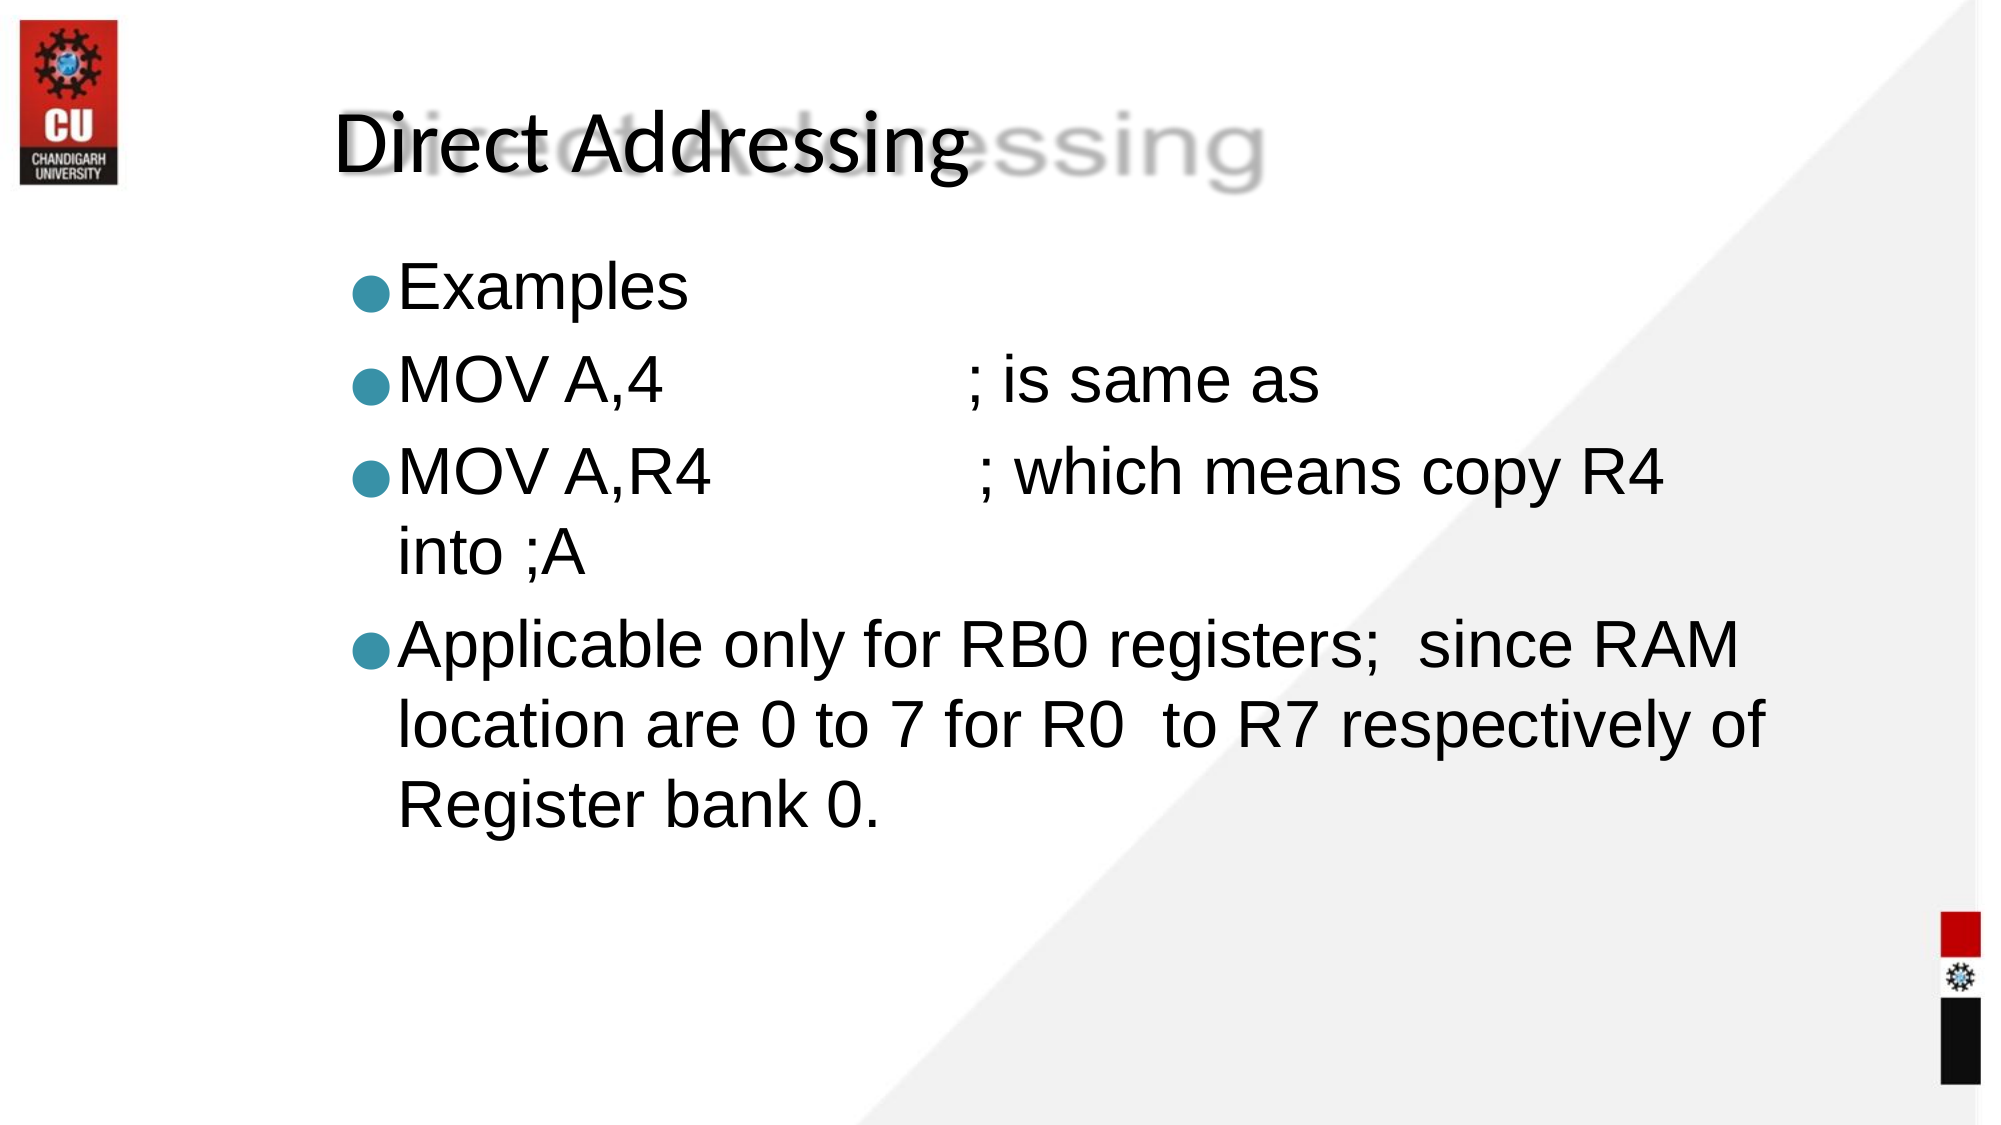

Direct Addressing

Examples
MOV A,4
MOV A,R4  into ;A
; is same as
; which means copy R4
Applicable only for RB0 registers;  since RAM location are 0 to 7 for R0  to R7 respectively of Register bank 0.